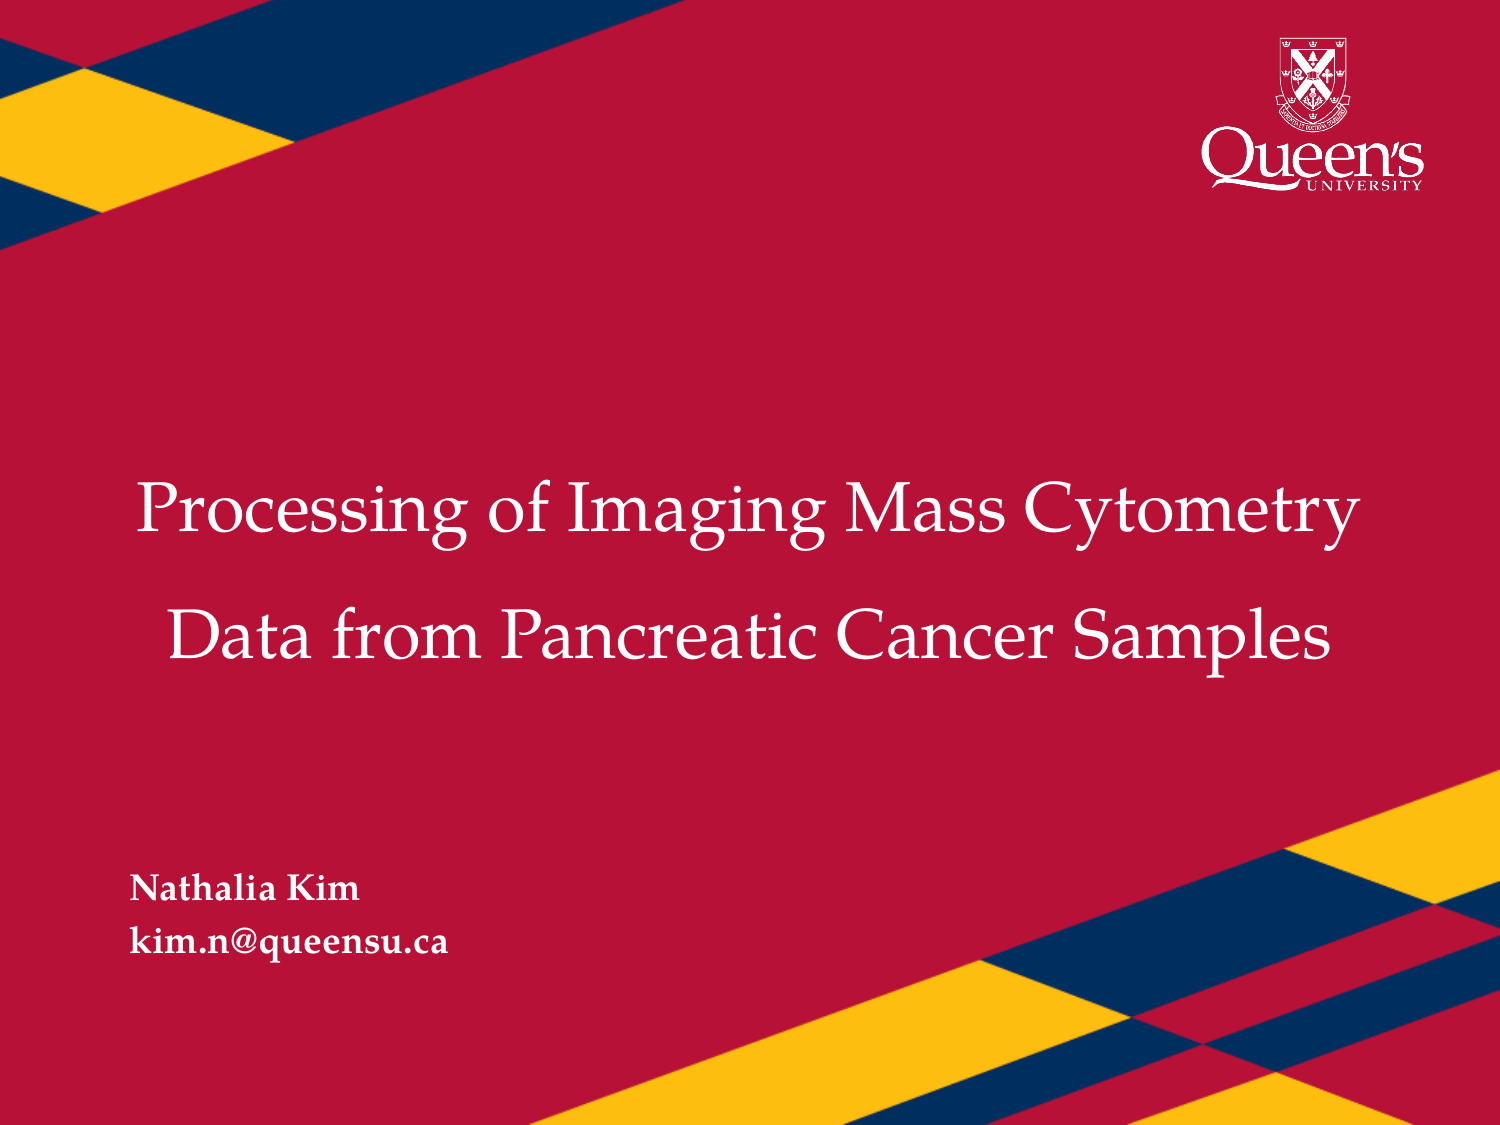

# Processing of Imaging Mass Cytometry Data from Pancreatic Cancer Samples
Nathalia Kim
kim.n@queensu.ca